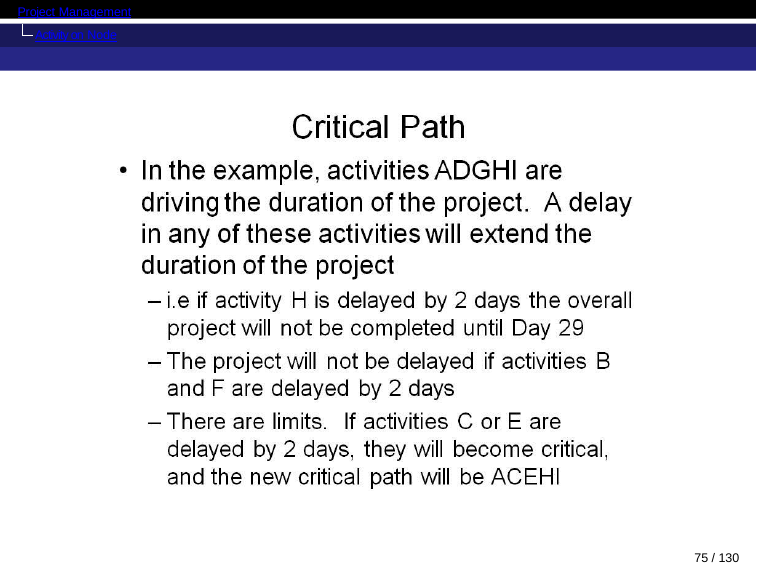

Project Management

Activity on Node

75 / 130